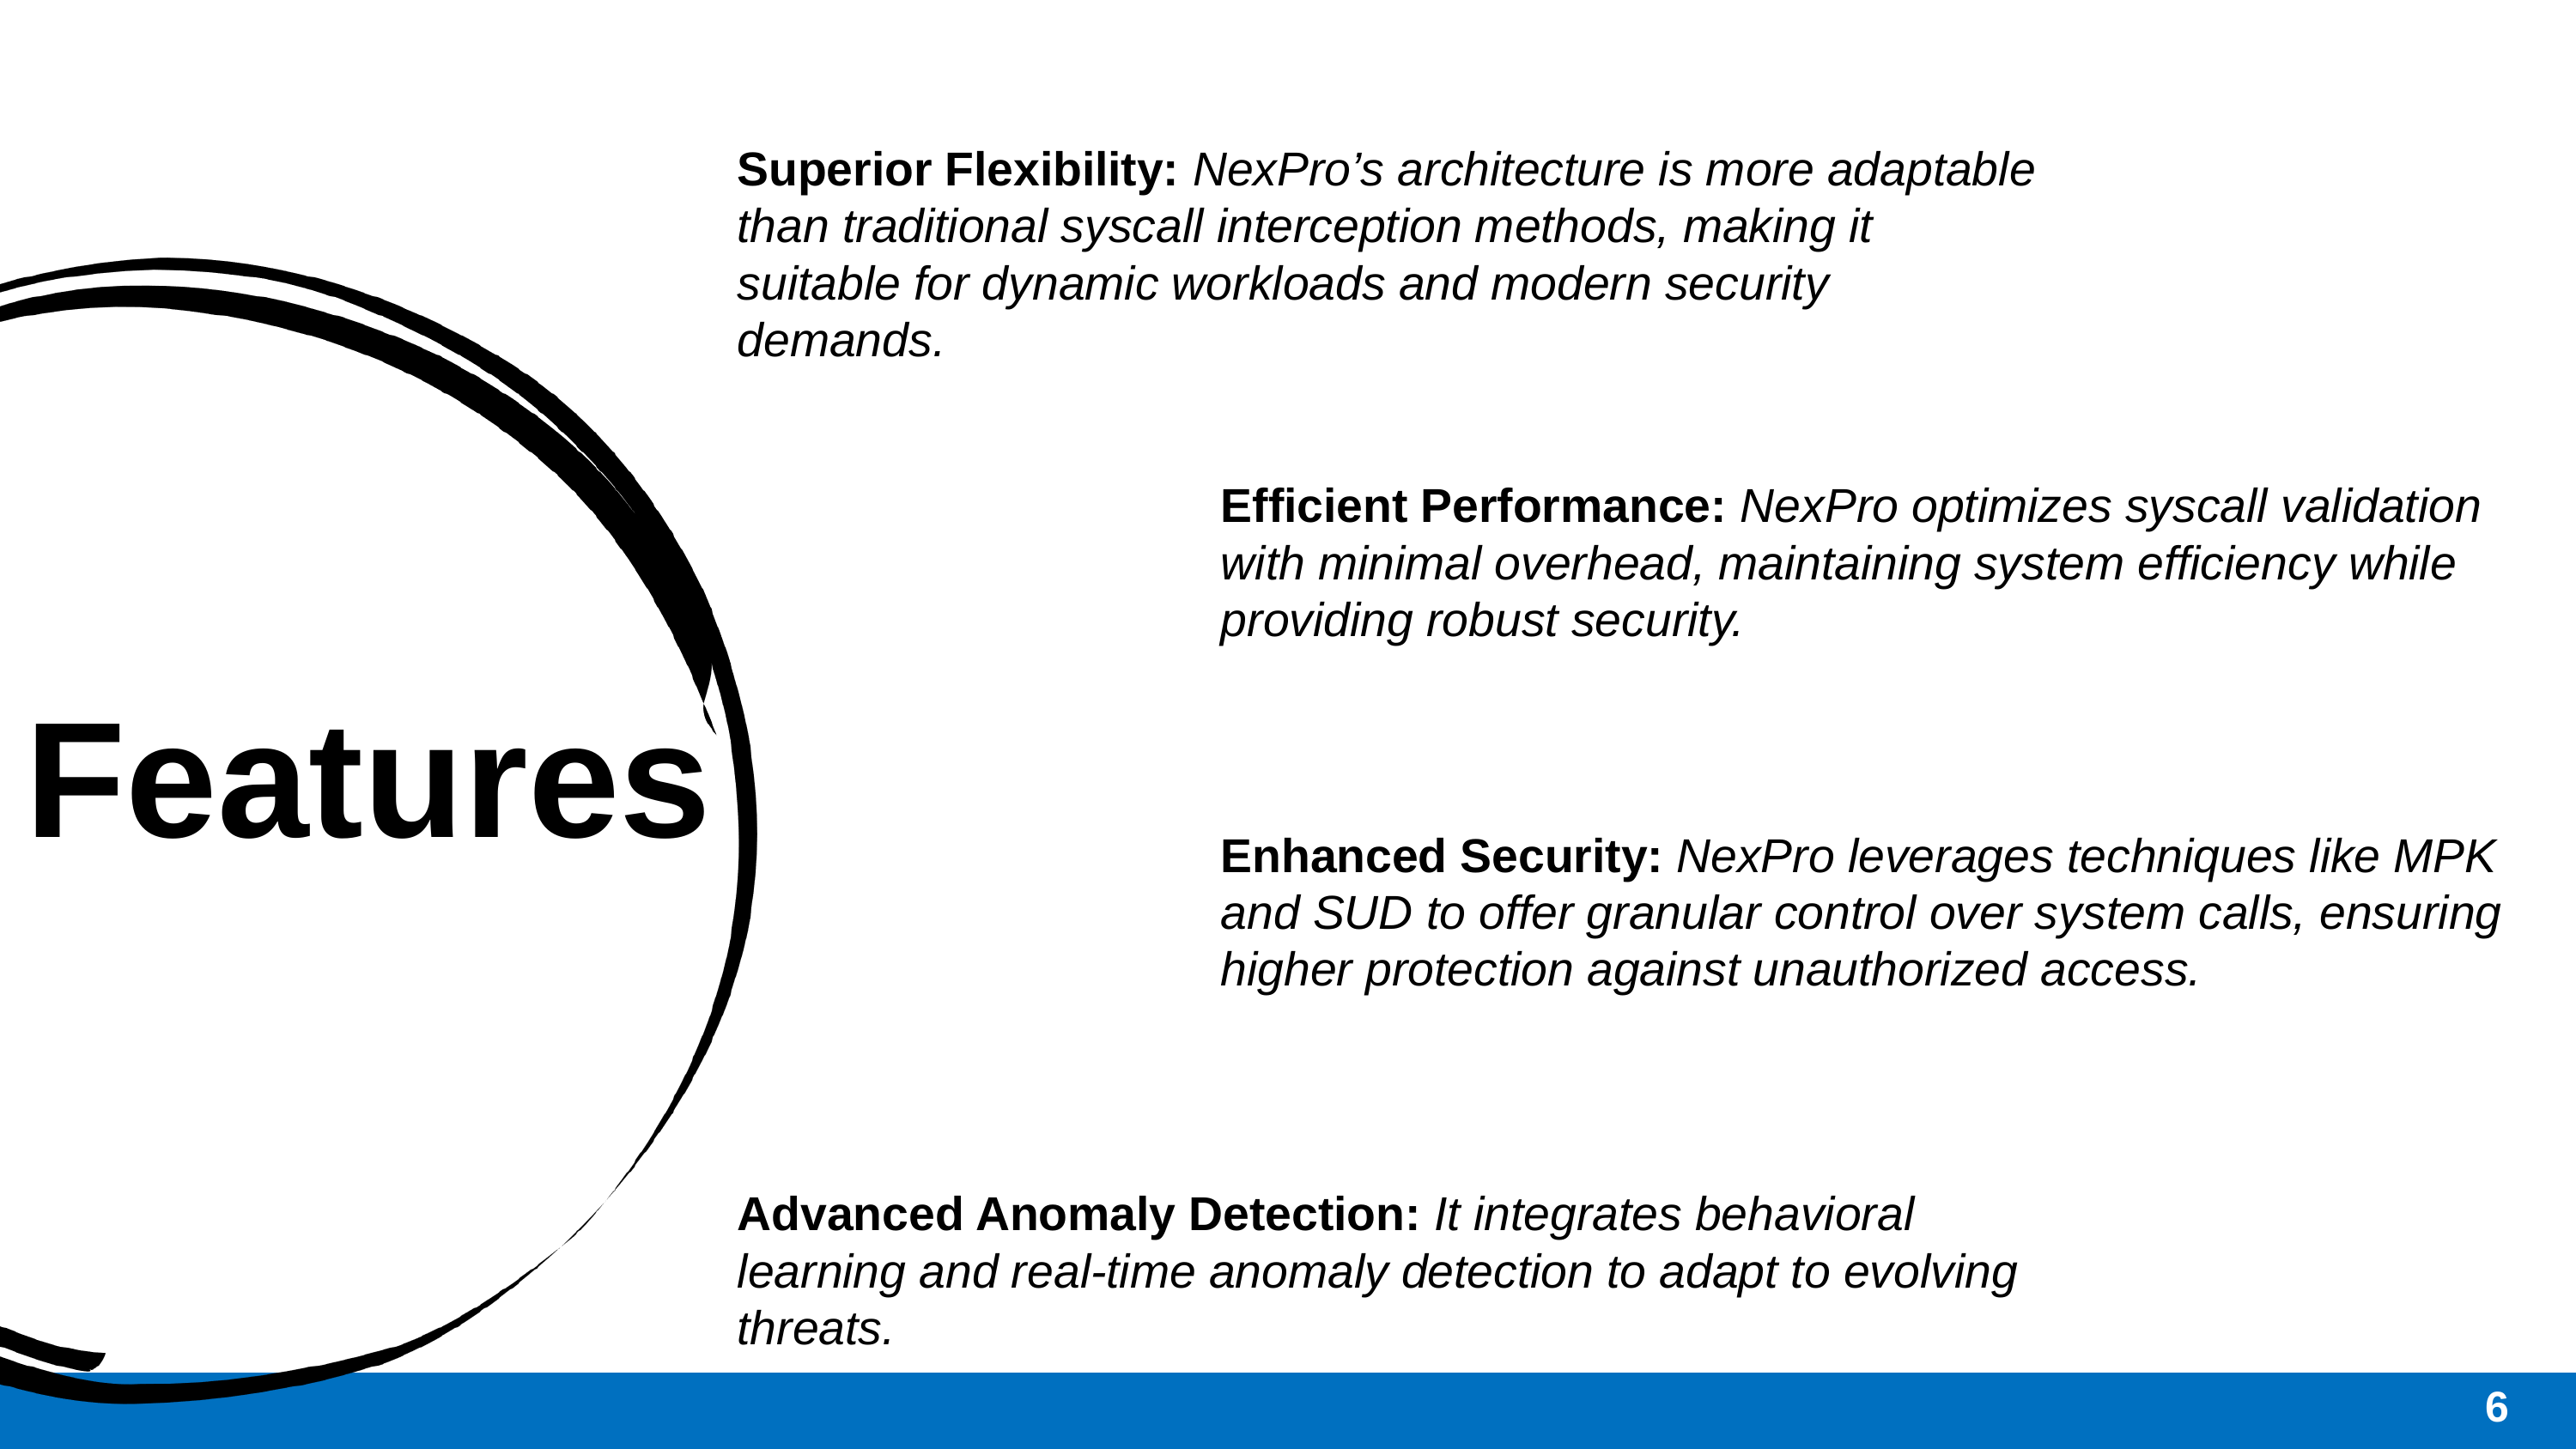

Superior Flexibility: NexPro’s architecture is more adaptable than traditional syscall interception methods, making it suitable for dynamic workloads and modern security demands.

Efficient Performance: NexPro optimizes syscall validation with minimal overhead, maintaining system efficiency while providing robust security.
Features
Enhanced Security: NexPro leverages techniques like MPK and SUD to offer granular control over system calls, ensuring higher protection against unauthorized access.
Advanced Anomaly Detection: It integrates behavioral learning and real-time anomaly detection to adapt to evolving threats.

6